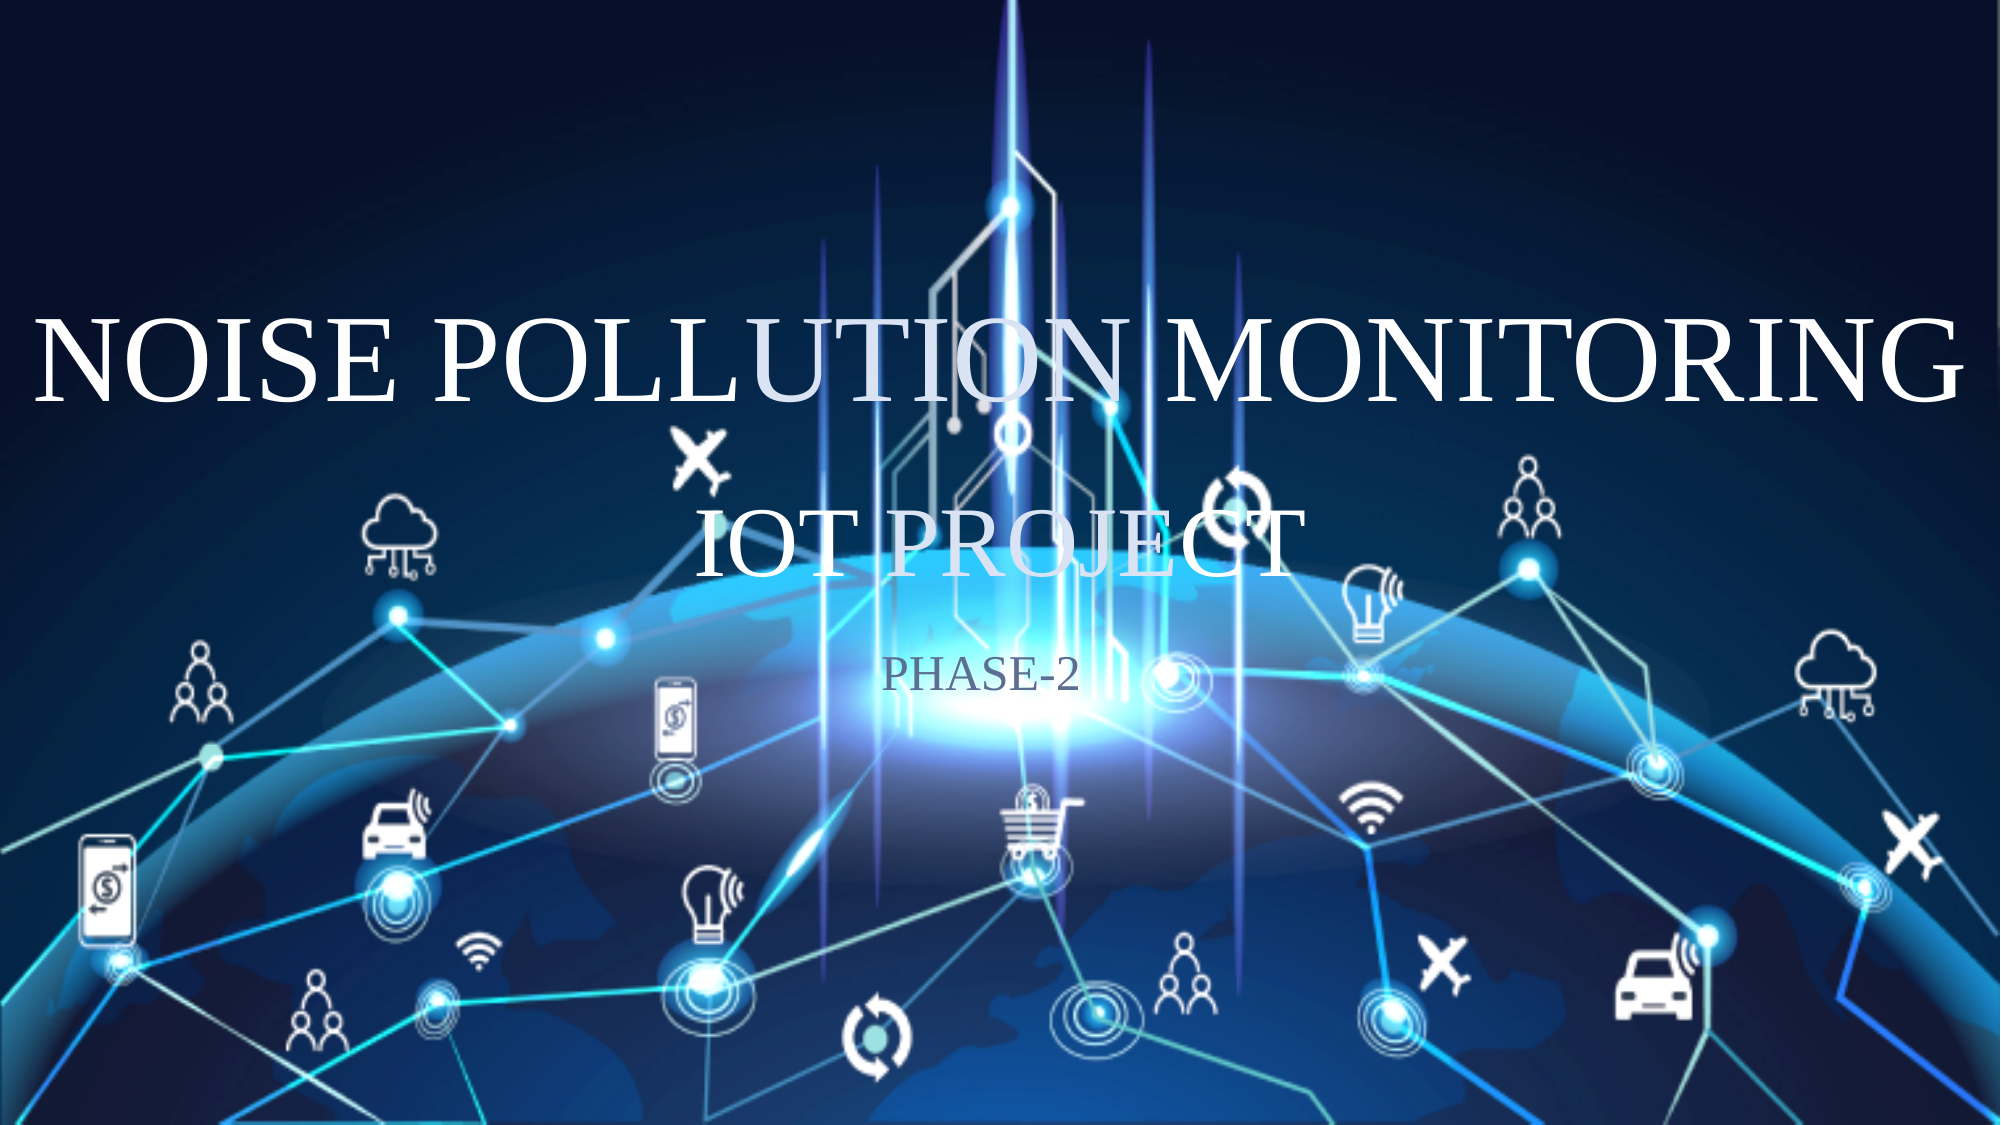

NOISE POLLUTION MONITORING
# IOT PROJECT
PHASE-2